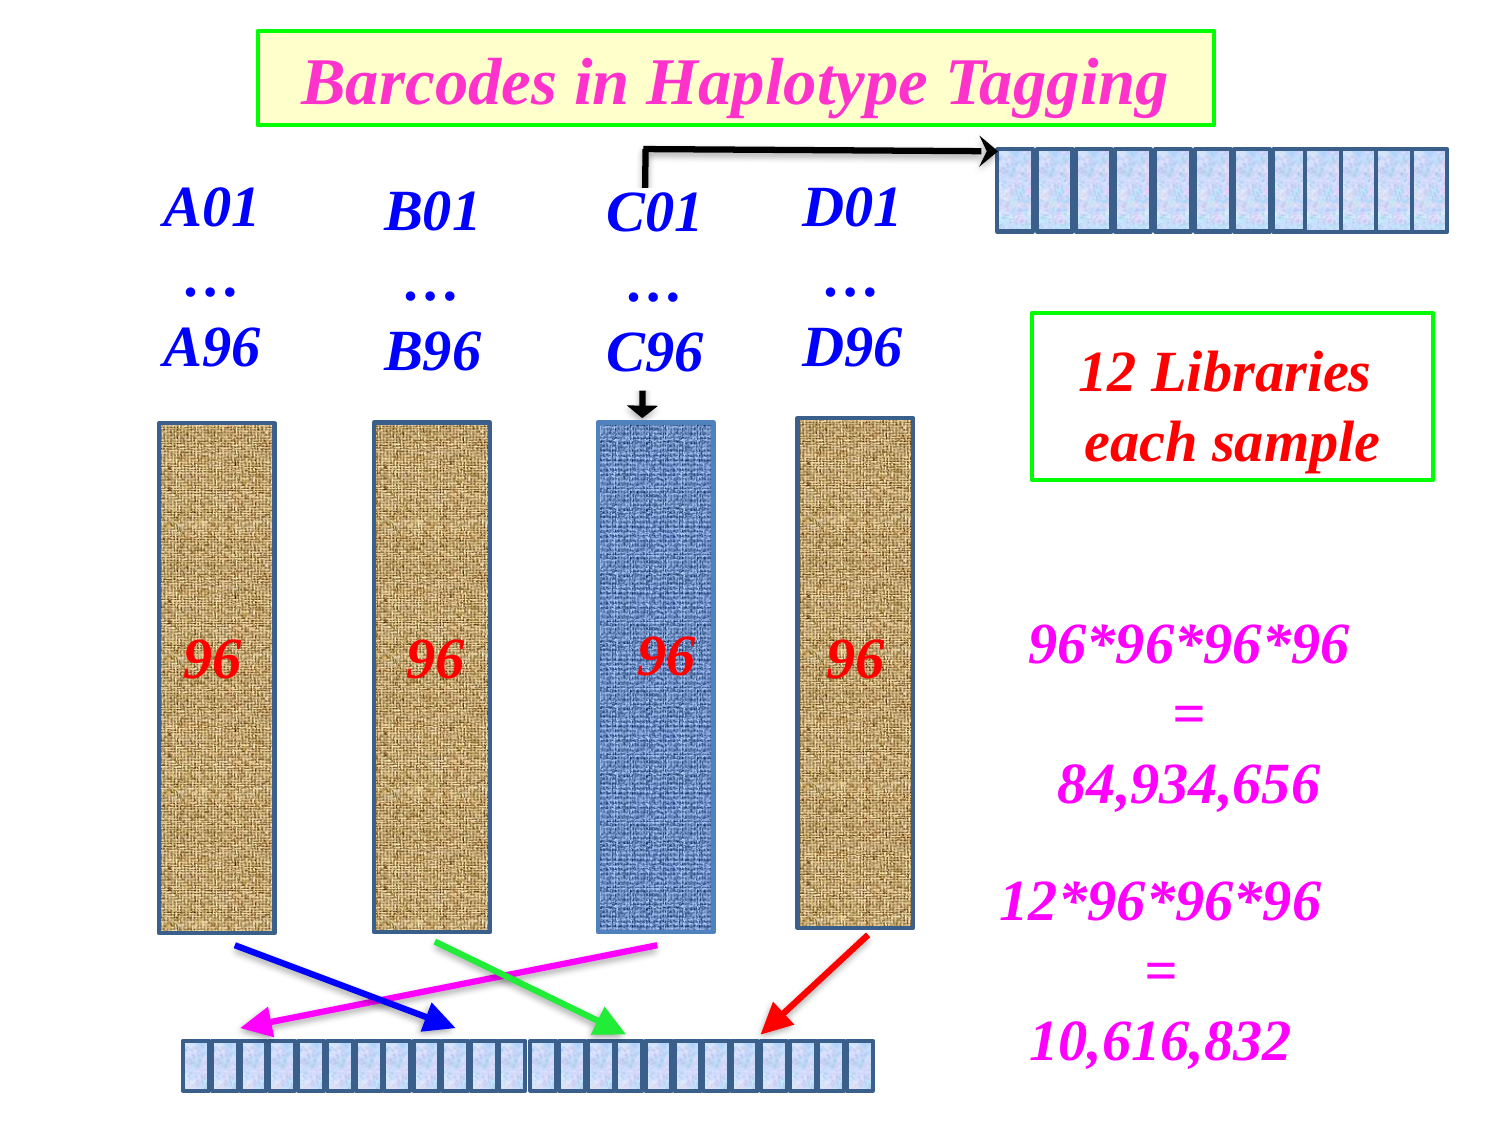

Barcodes in Haplotype Tagging

A01
…
A96
B01
…
B96
C01
…
C96
D01
…
D96
12 Libraries
each sample

96
96
96
96
96*96*96*96
=
84,934,656
12*96*96*96
=
10,616,832